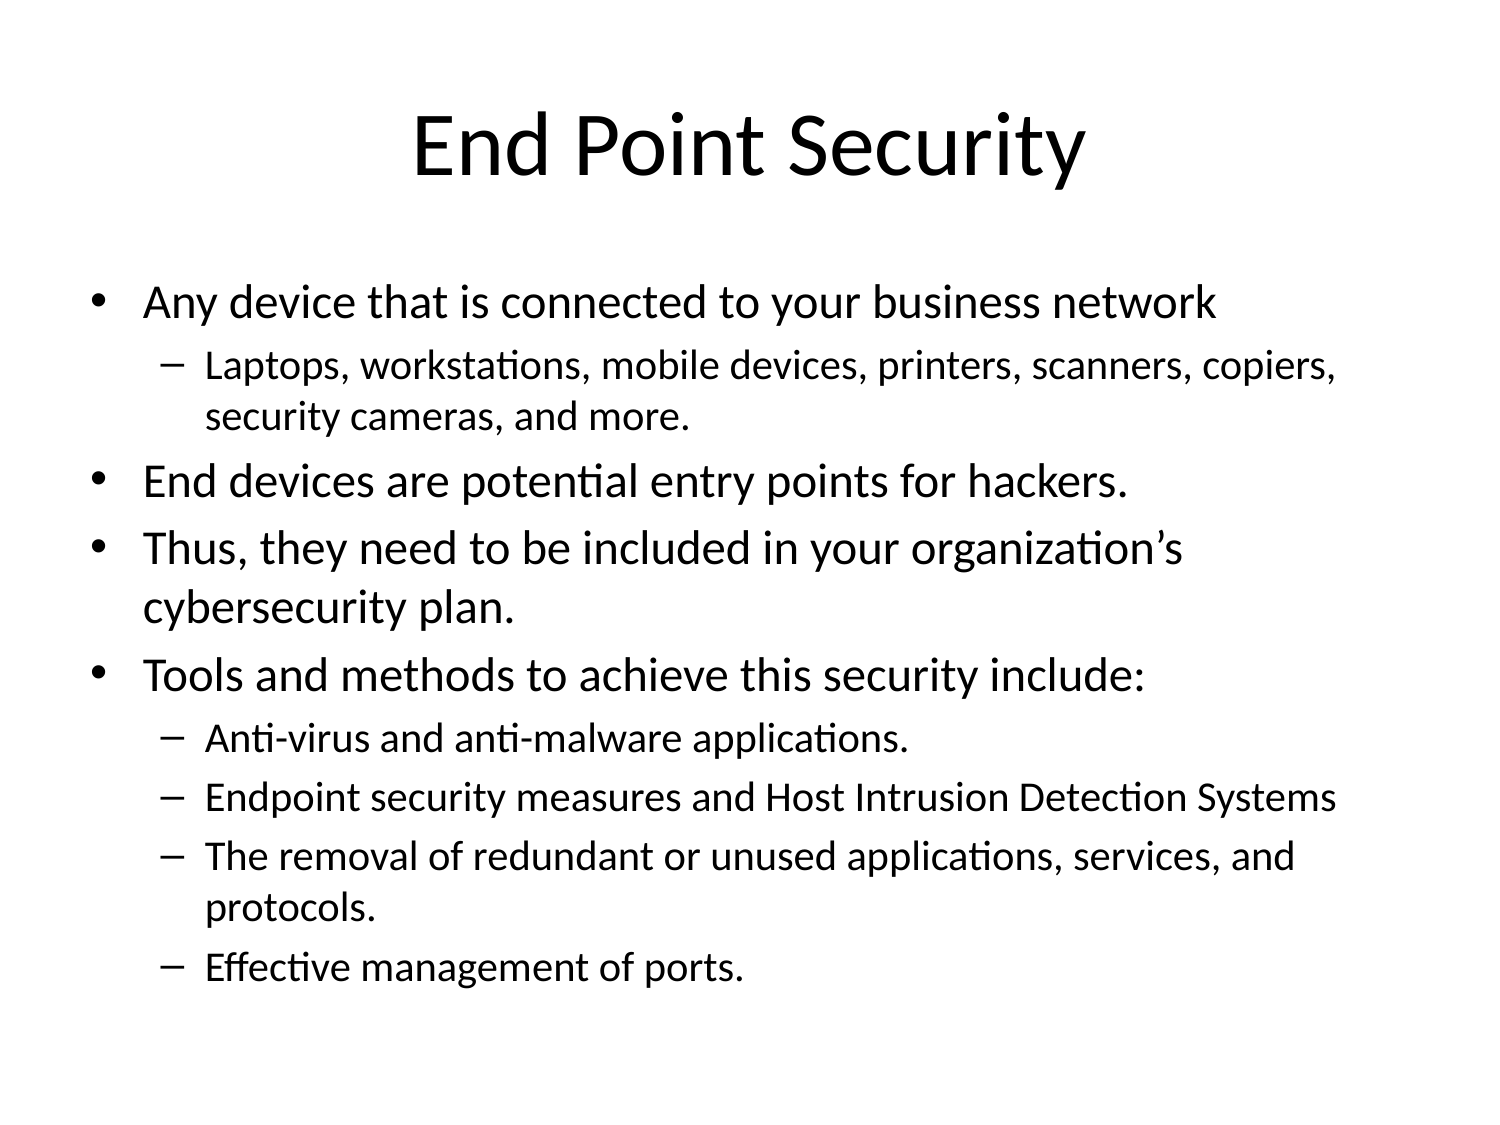

# End Point Security
Any device that is connected to your business network
Laptops, workstations, mobile devices, printers, scanners, copiers, security cameras, and more.
End devices are potential entry points for hackers.
Thus, they need to be included in your organization’s cybersecurity plan.
Tools and methods to achieve this security include:
Anti-virus and anti-malware applications.
Endpoint security measures and Host Intrusion Detection Systems
The removal of redundant or unused applications, services, and protocols.
Effective management of ports.